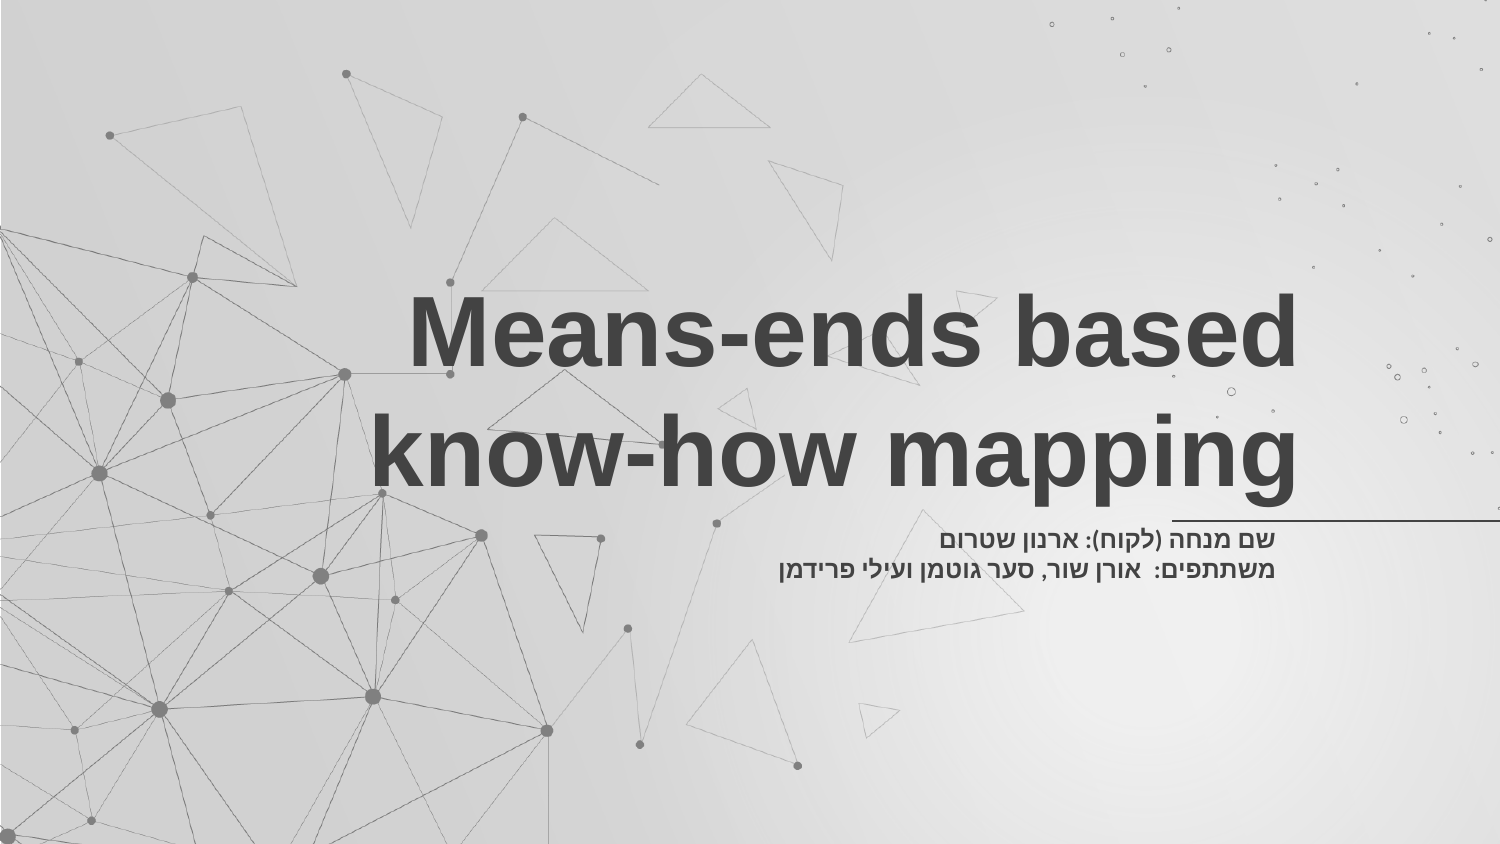

# Means-ends based know-how mapping
שם מנחה (לקוח): ארנון שטרום
משתתפים:  אורן שור, סער גוטמן ועילי פרידמן